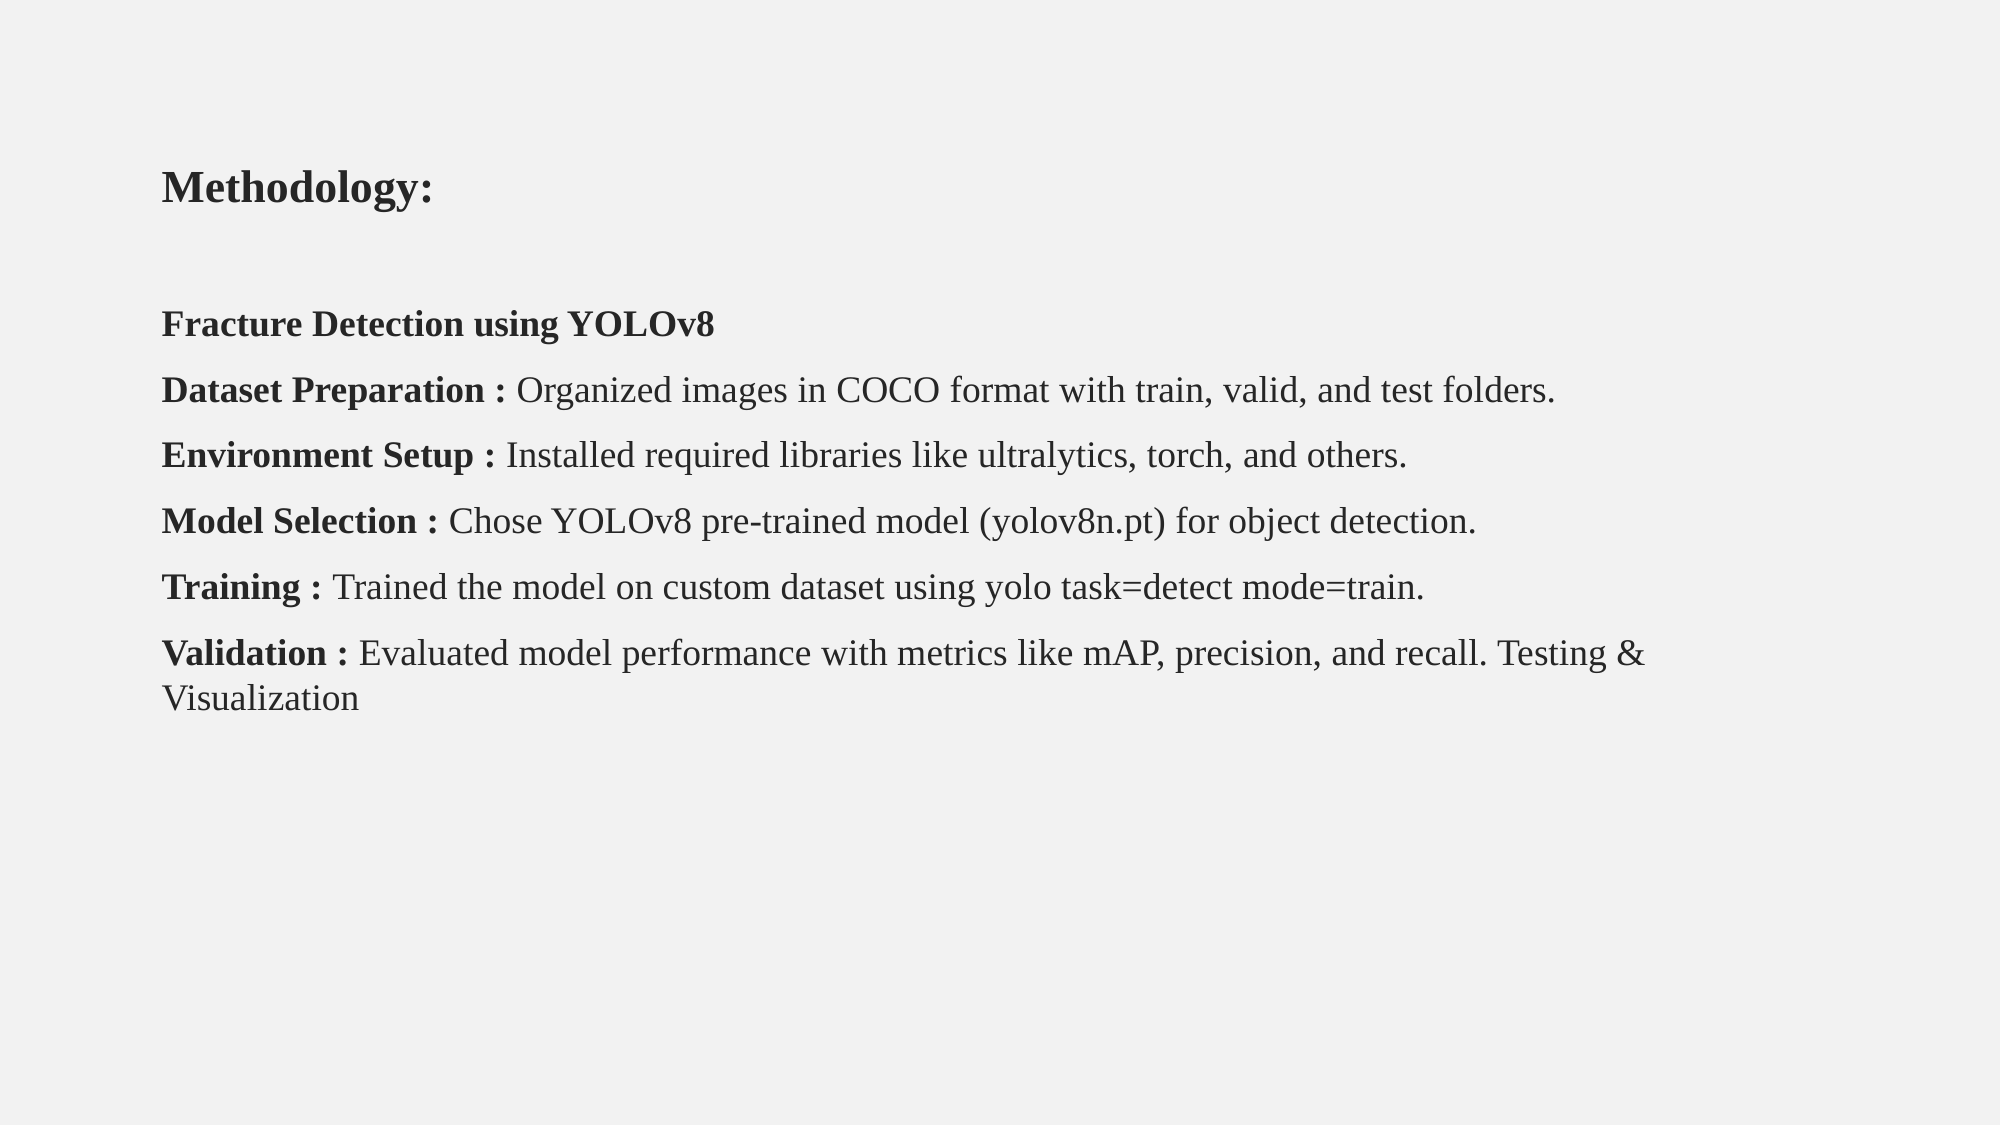

Methodology:

Fracture Detection using YOLOv8
Dataset Preparation : Organized images in COCO format with train, valid, and test folders.
Environment Setup : Installed required libraries like ultralytics, torch, and others.
Model Selection : Chose YOLOv8 pre-trained model (yolov8n.pt) for object detection.
Training : Trained the model on custom dataset using yolo task=detect mode=train.
Validation : Evaluated model performance with metrics like mAP, precision, and recall. Testing & Visualization